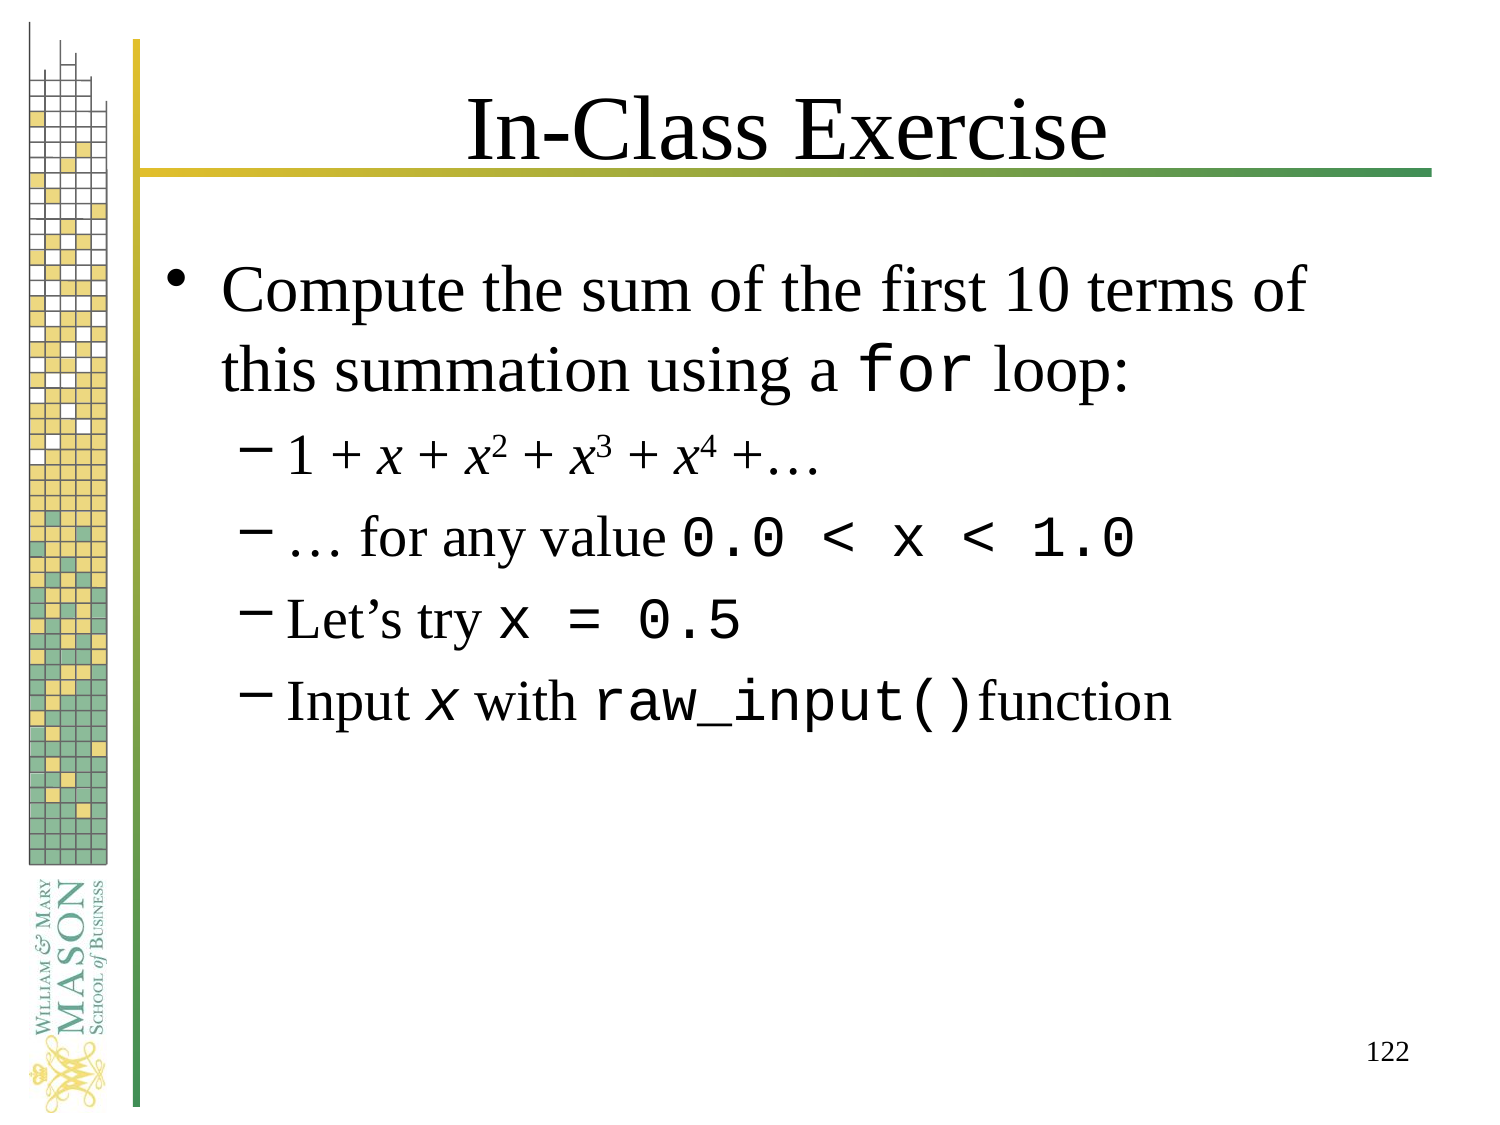

# In-Class Exercise
Compute the sum of the first 10 terms of this summation using a for loop:
1 + x + x2 + x3 + x4 +…
… for any value 0.0 < x < 1.0
Let’s try x = 0.5
Input x with raw_input()function

122